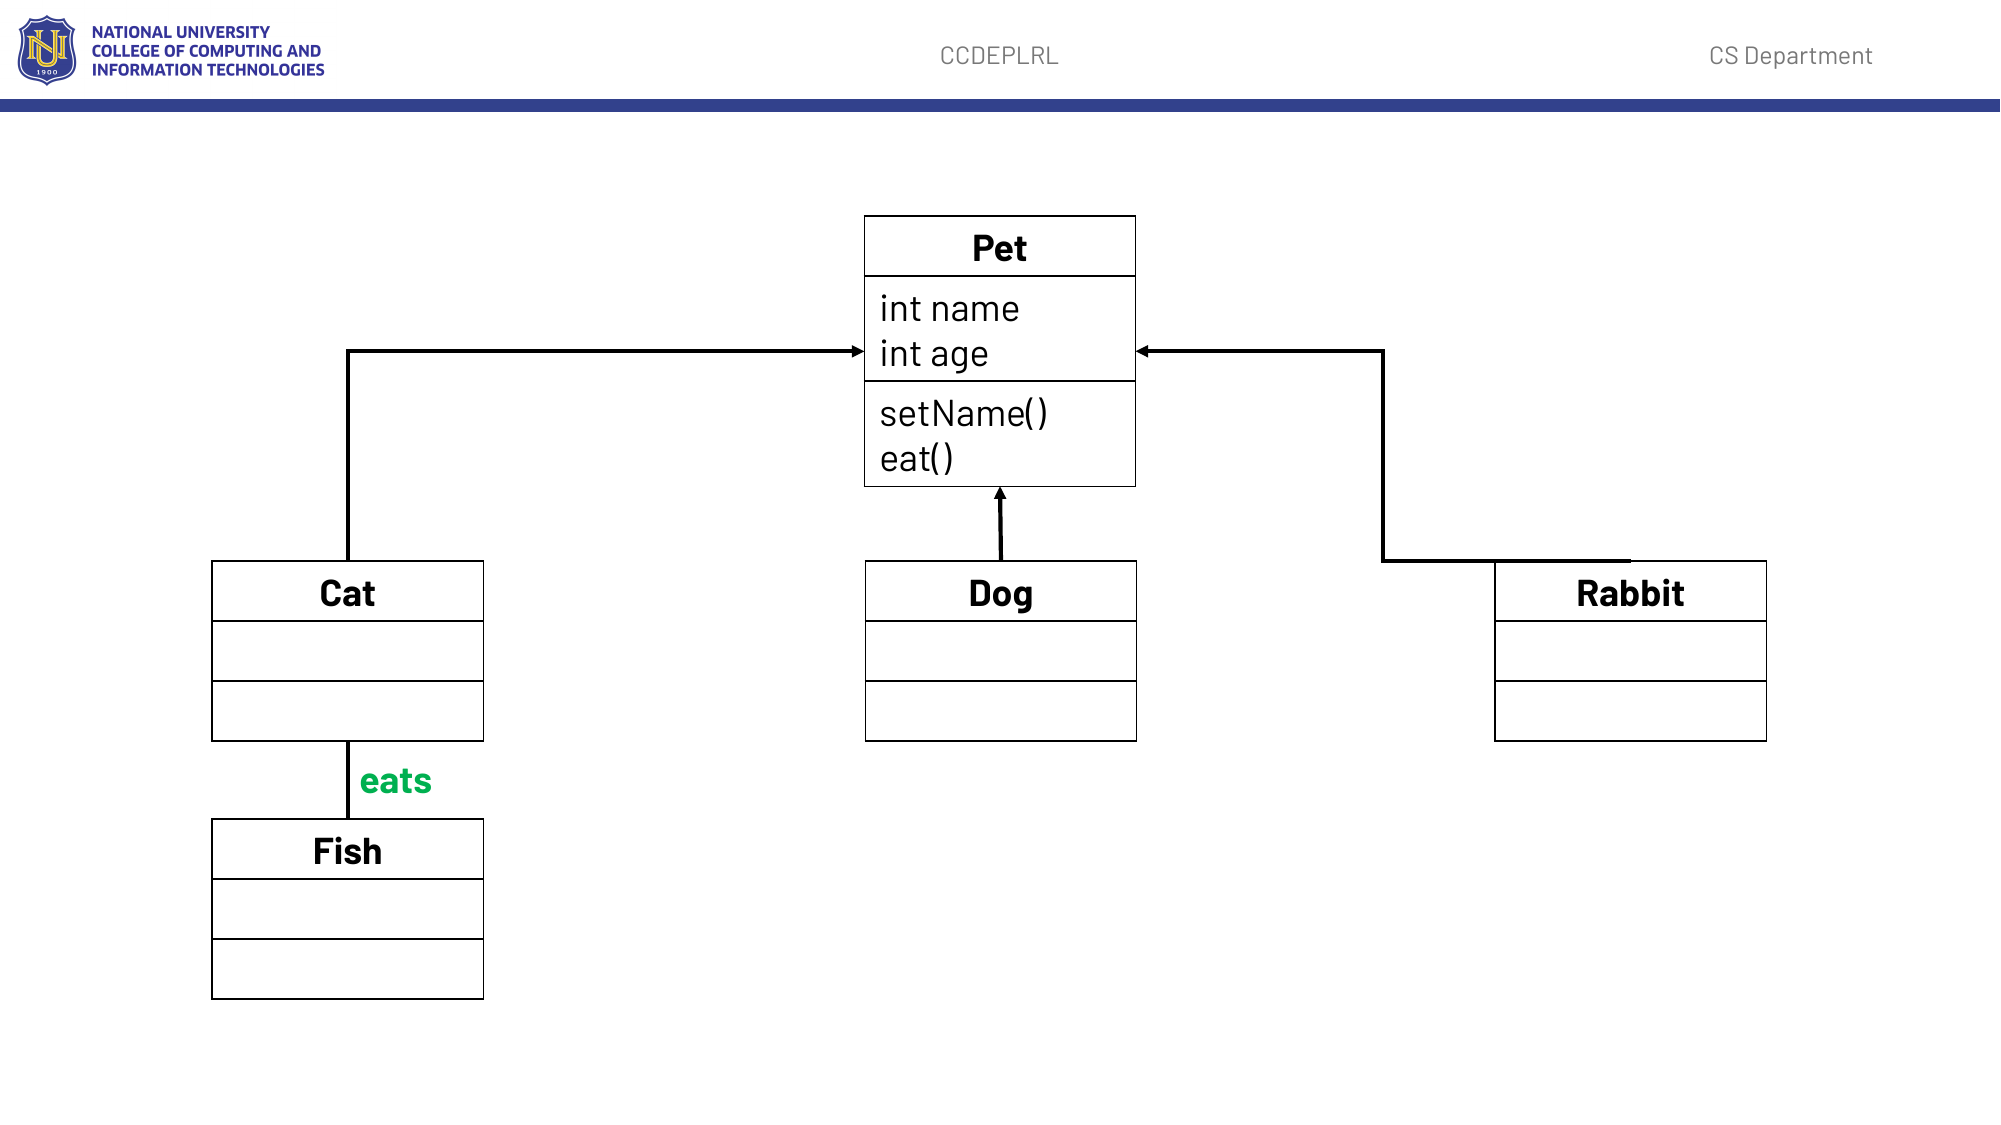

| Pet |
| --- |
| int name int age |
| setName() eat() |

| Cat |
| --- |
|  |
|  |
| Dog |
| --- |
|  |
|  |
| Rabbit |
| --- |
|  |
|  |
eats
| Fish |
| --- |
|  |
|  |